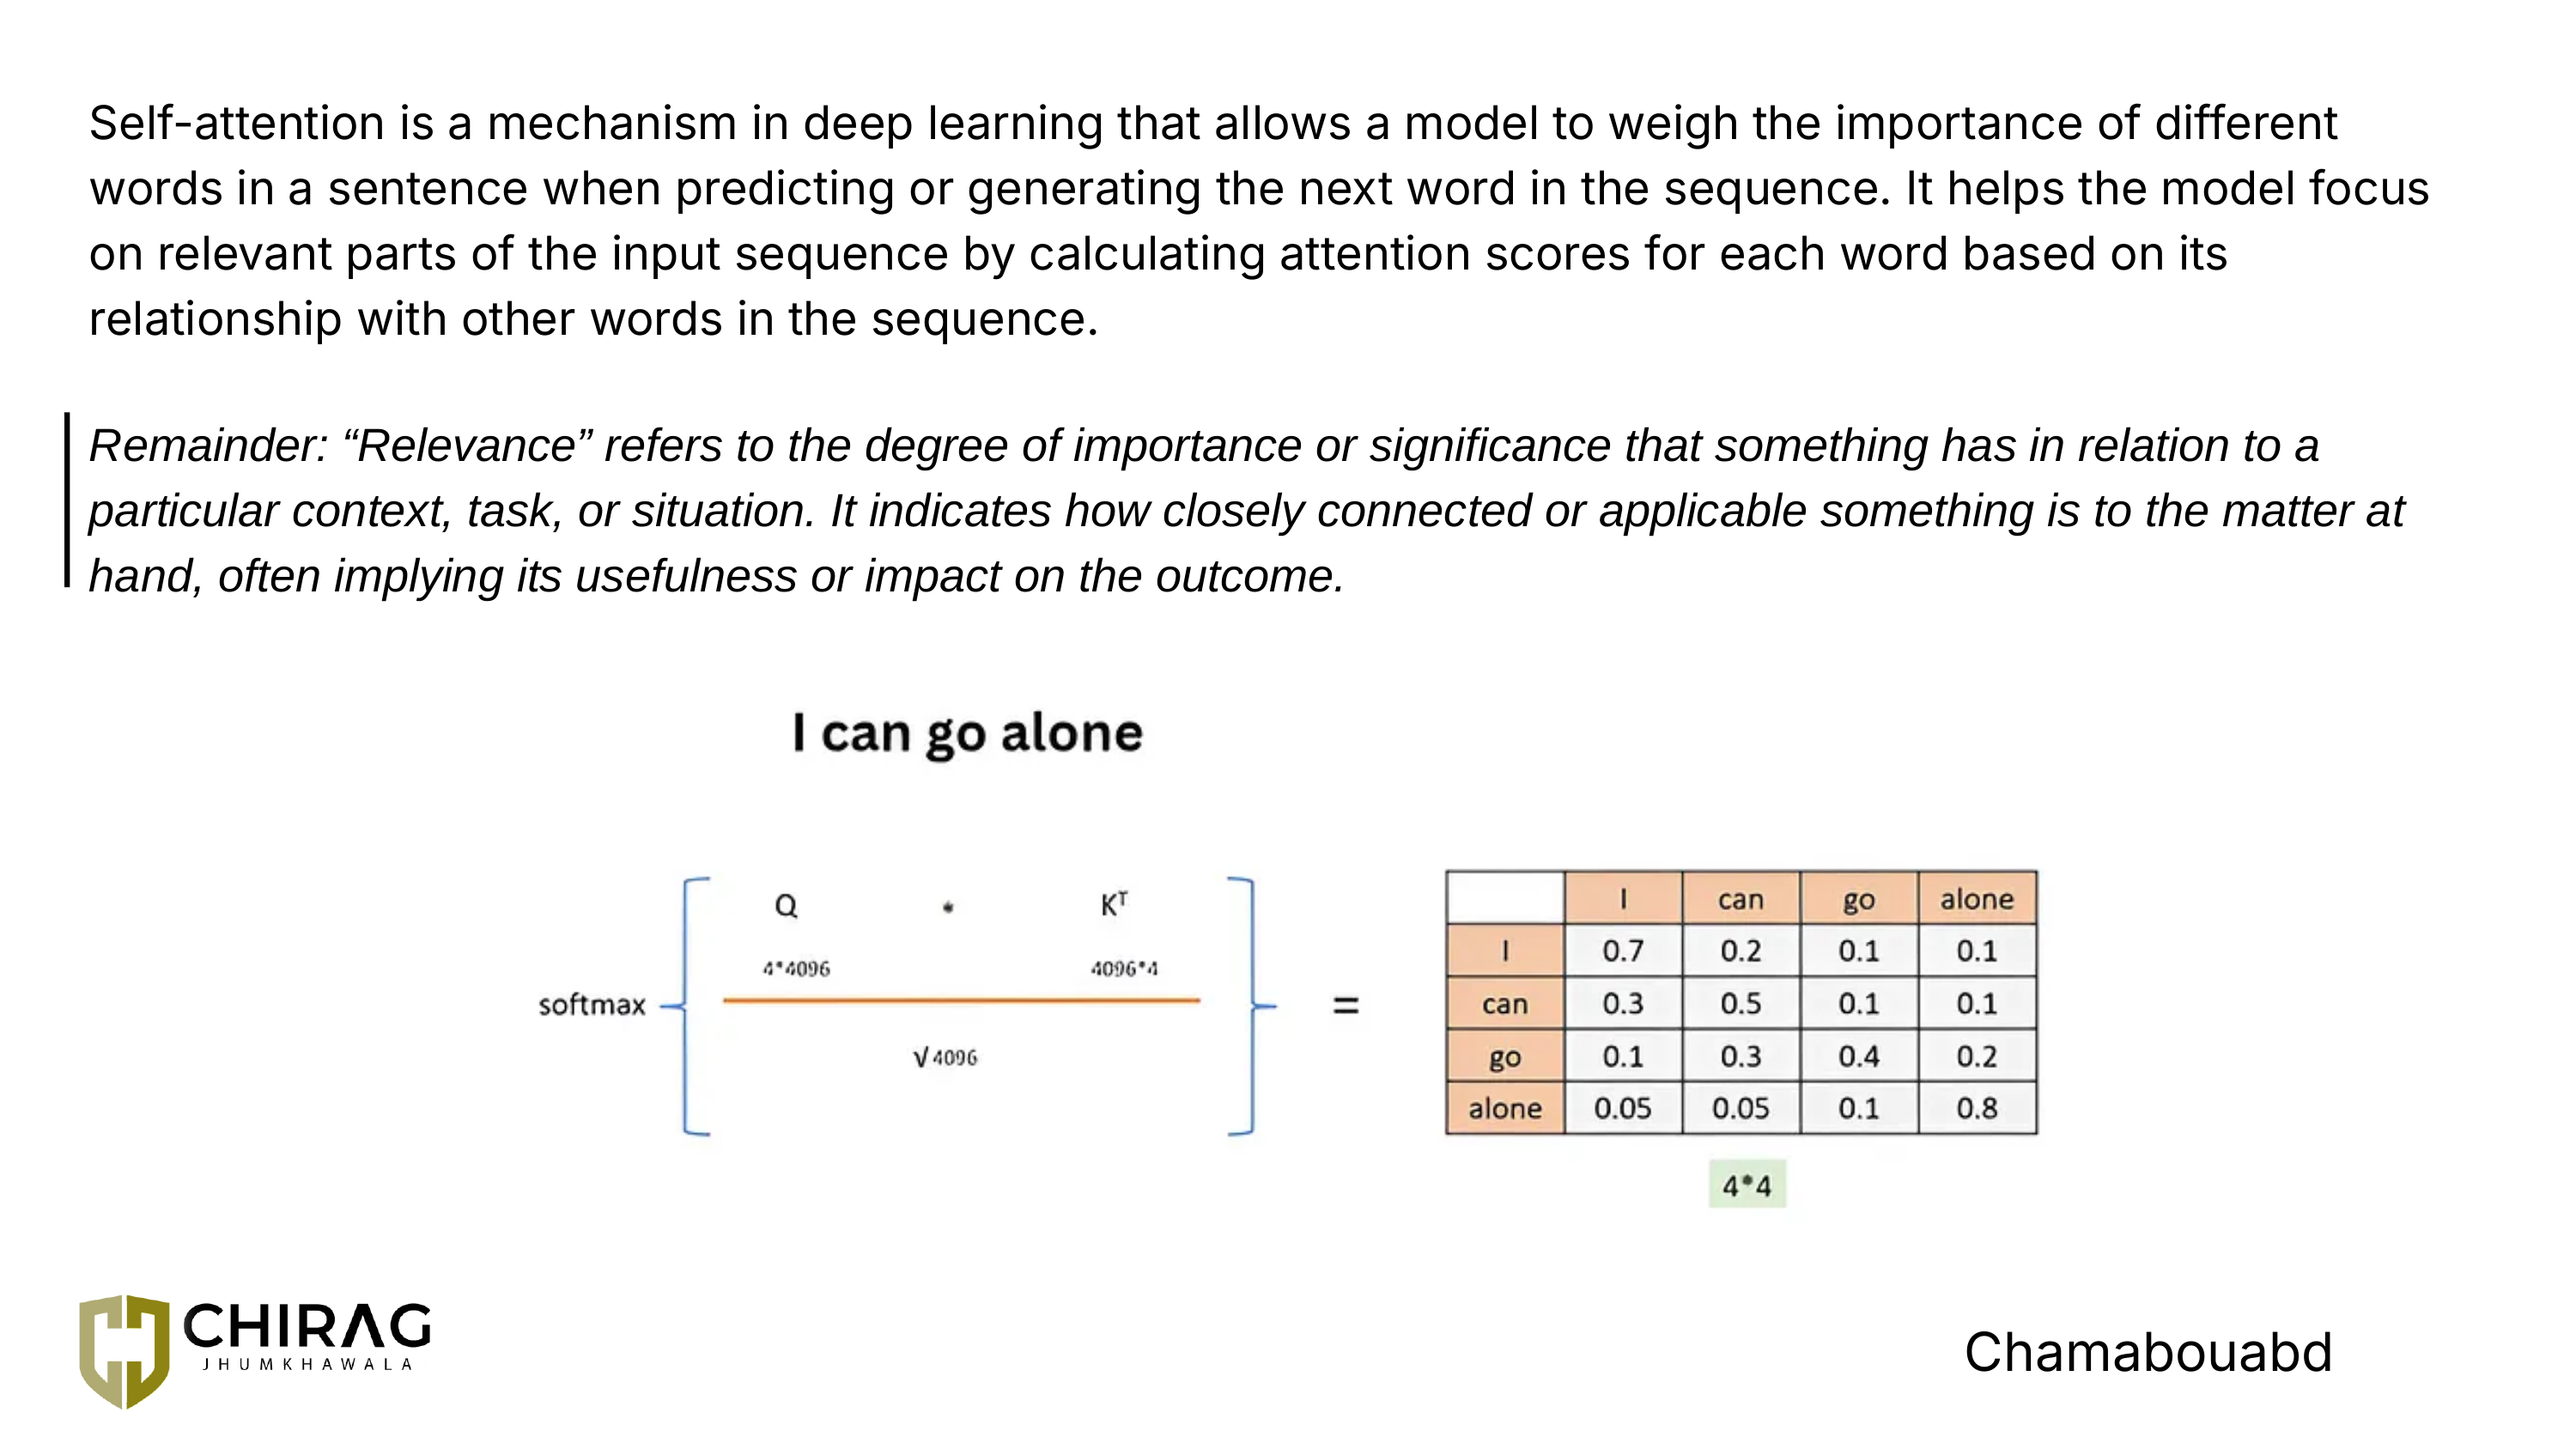

Self-attention is a mechanism in deep learning that allows a model to weigh the importance of different words in a sentence when predicting or generating the next word in the sequence. It helps the model focus on relevant parts of the input sequence by calculating attention scores for each word based on its relationship with other words in the sequence.
Remainder: “Relevance” refers to the degree of importance or significance that something has in relation to a particular context, task, or situation. It indicates how closely connected or applicable something is to the matter at hand, often implying its usefulness or impact on the outcome.

Chamabouabd